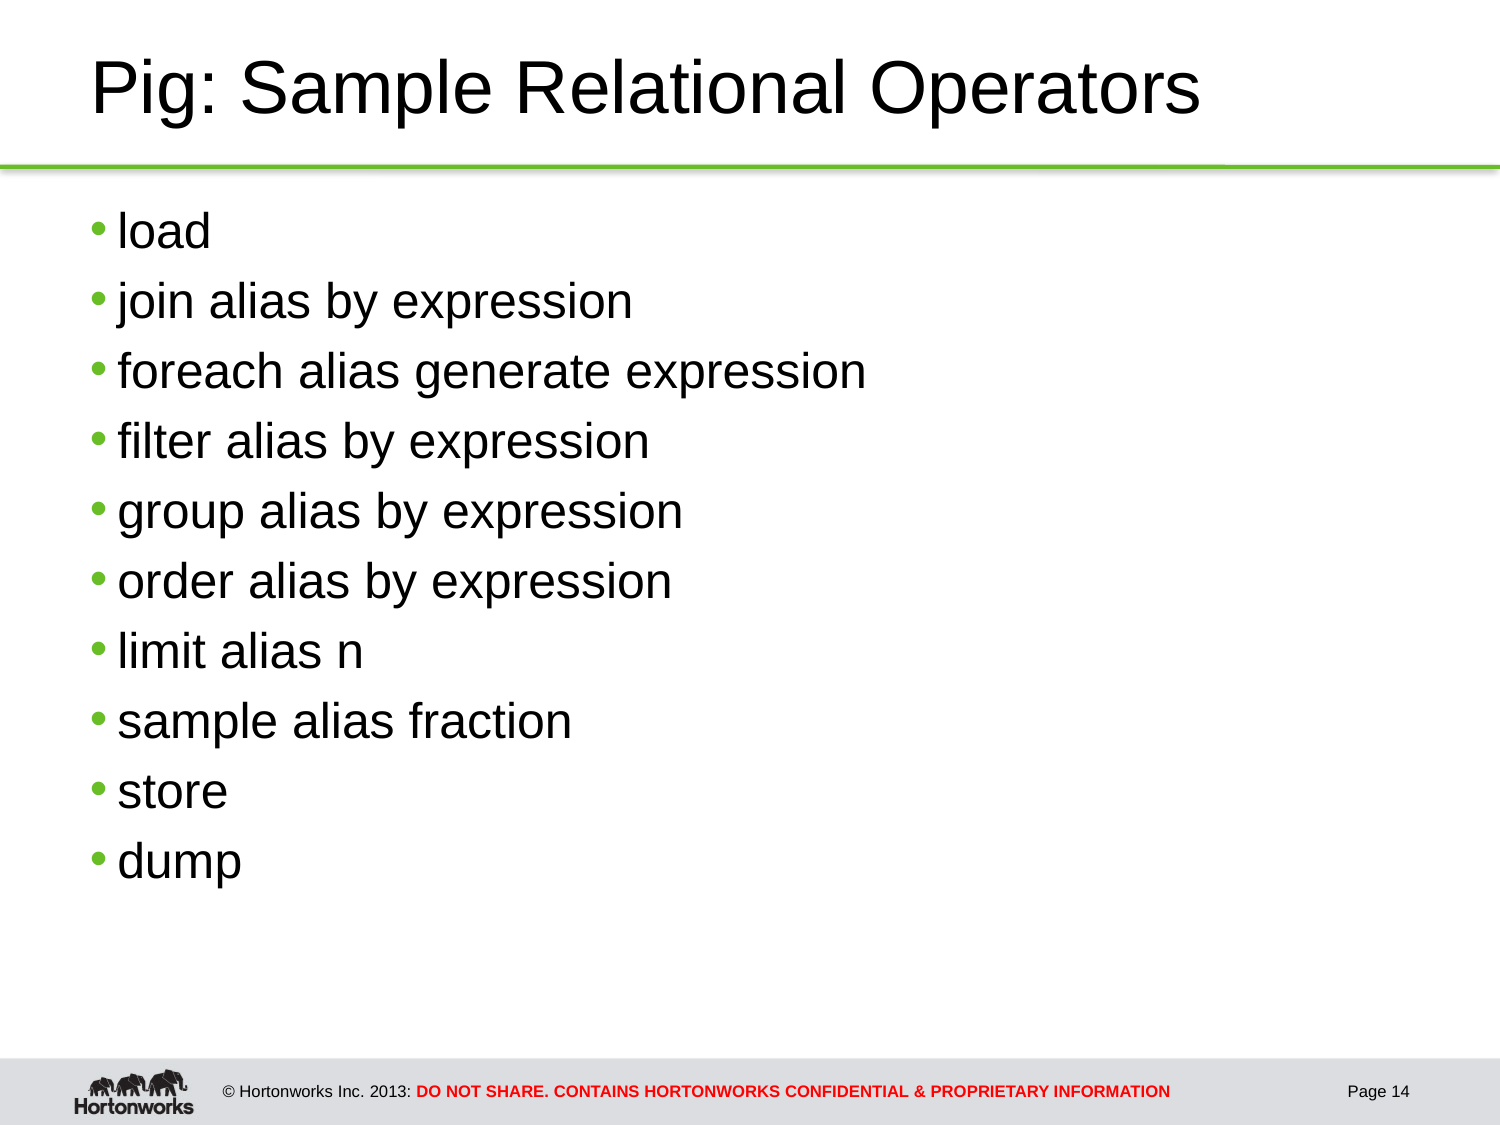

# Pig: Sample Relational Operators
load
join alias by expression
foreach alias generate expression
filter alias by expression
group alias by expression
order alias by expression
limit alias n
sample alias fraction
store
dump

Page 14